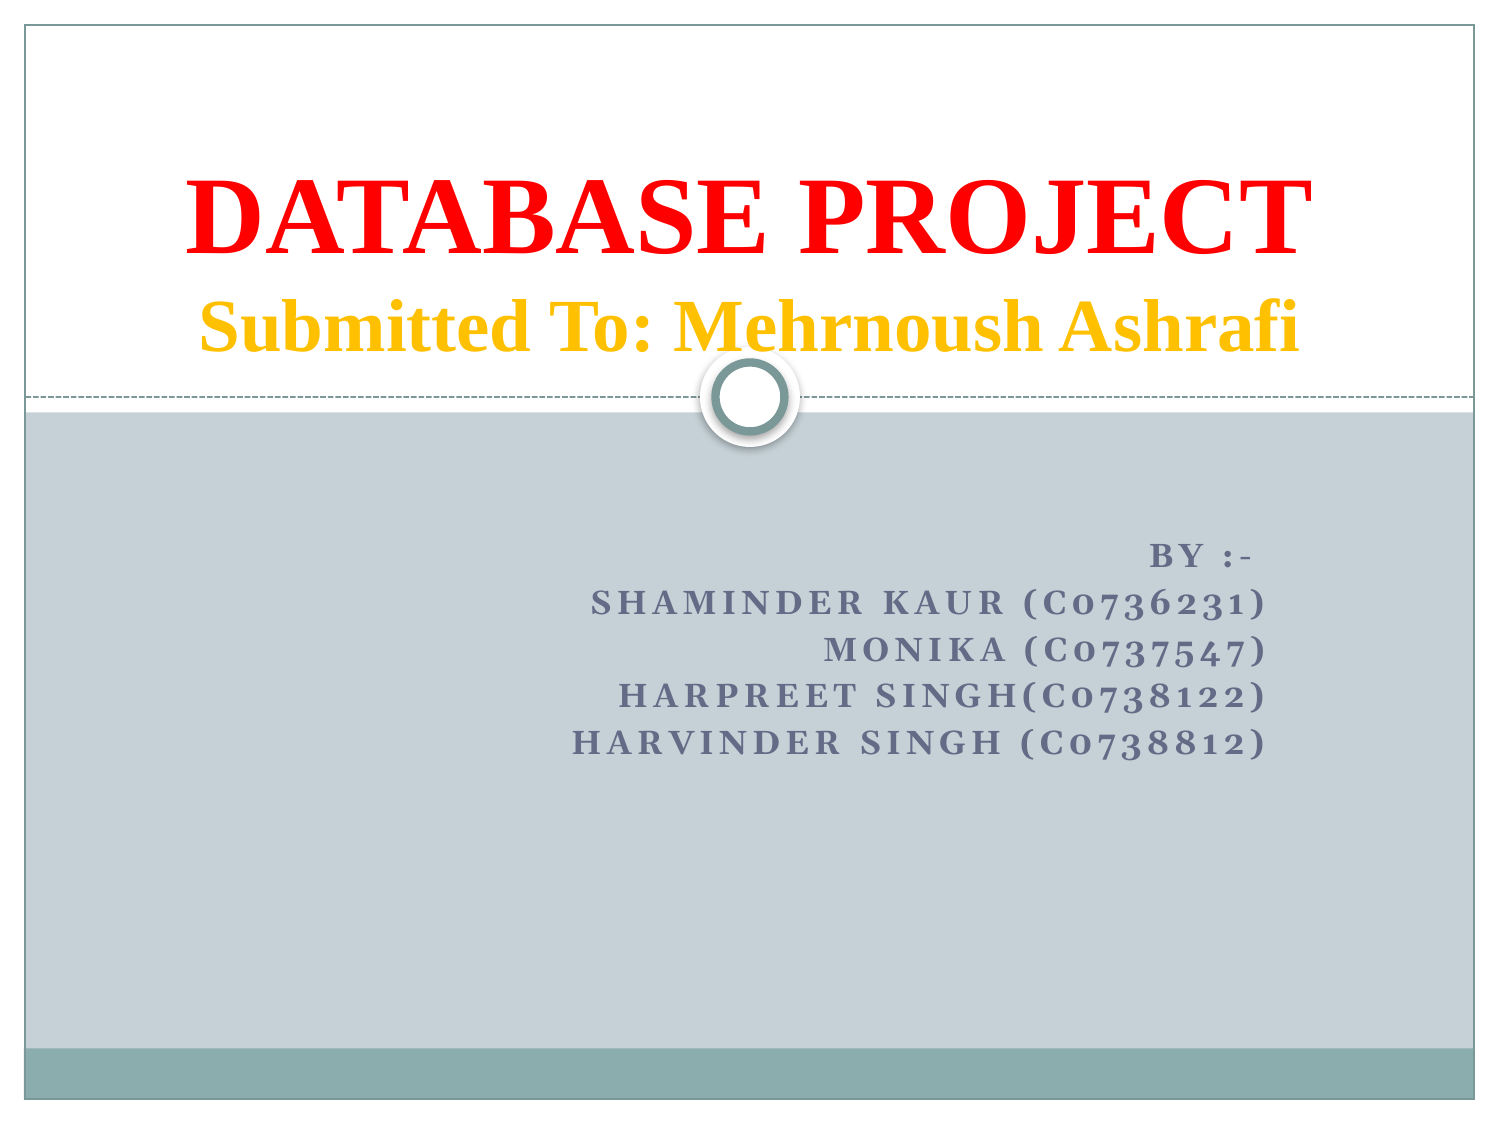

# DATABASE PROJECT Submitted To: Mehrnoush Ashrafi
By :-
SHAMINDER KAUR (C0736231)
MONIKA (C0737547)
HARPREET SINGH(C0738122)
HARVINDER SINGH (C0738812)